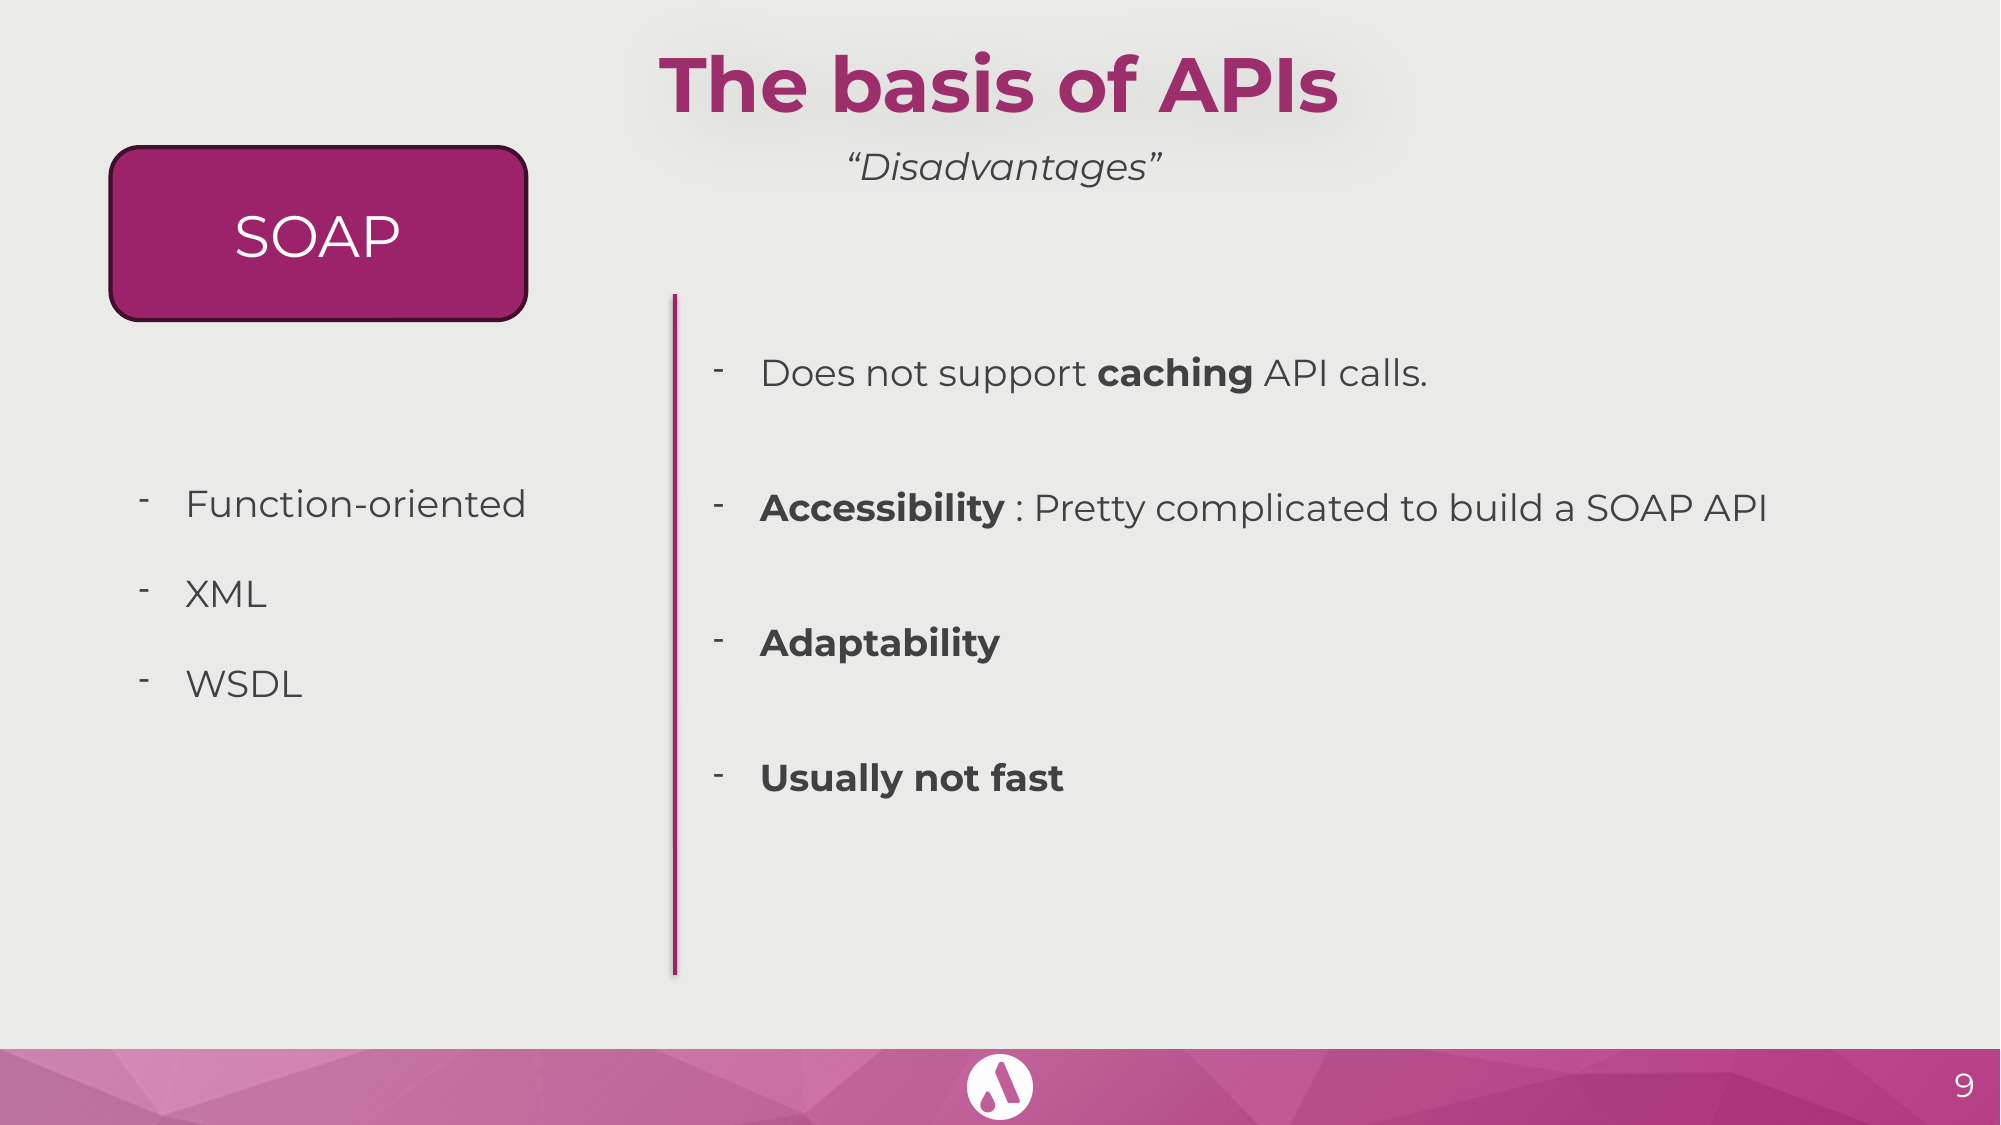

# The basis of APIs
“Disadvantages”
SOAP
Does not support caching API calls.

Accessibility : Pretty complicated to build a SOAP API

Adaptability

Usually not fast
Function-oriented

XML

WSDL
9